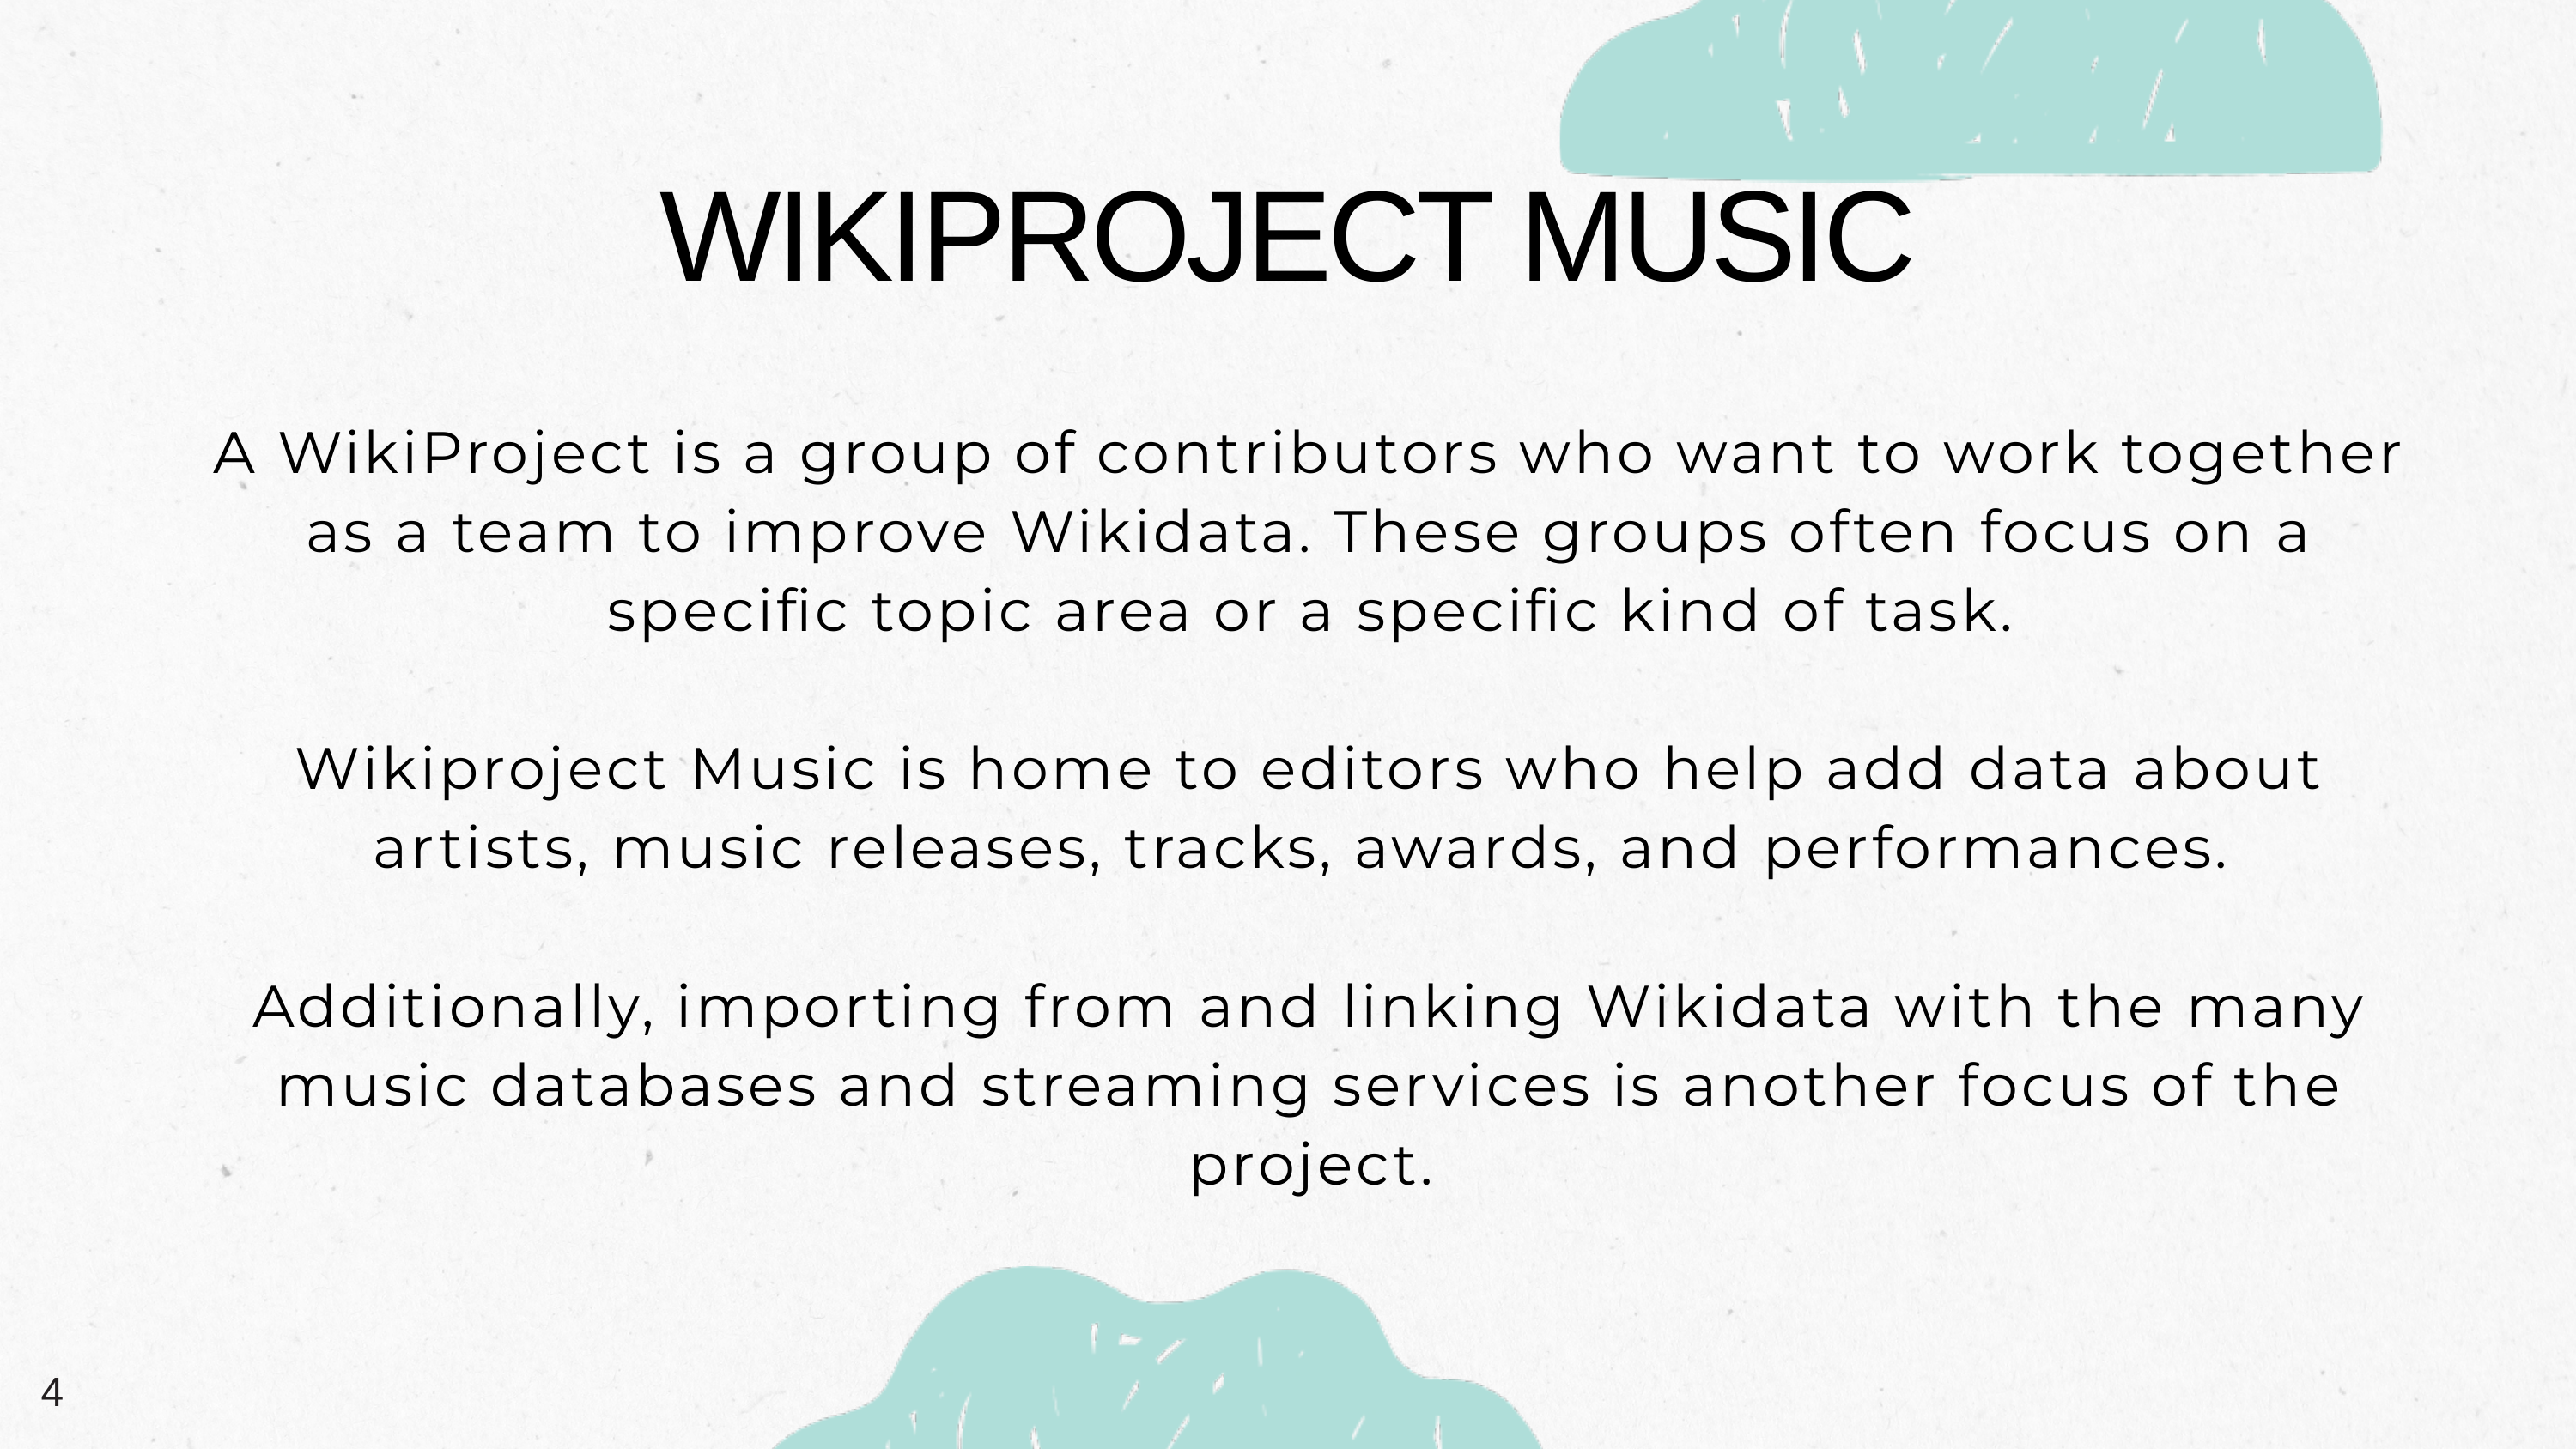

WIKIPROJECT MUSIC
A WikiProject is a group of contributors who want to work together as a team to improve Wikidata. These groups often focus on a specific topic area or a specific kind of task.

Wikiproject Music is home to editors who help add data about artists, music releases, tracks, awards, and performances.

Additionally, importing from and linking Wikidata with the many music databases and streaming services is another focus of the project.

4